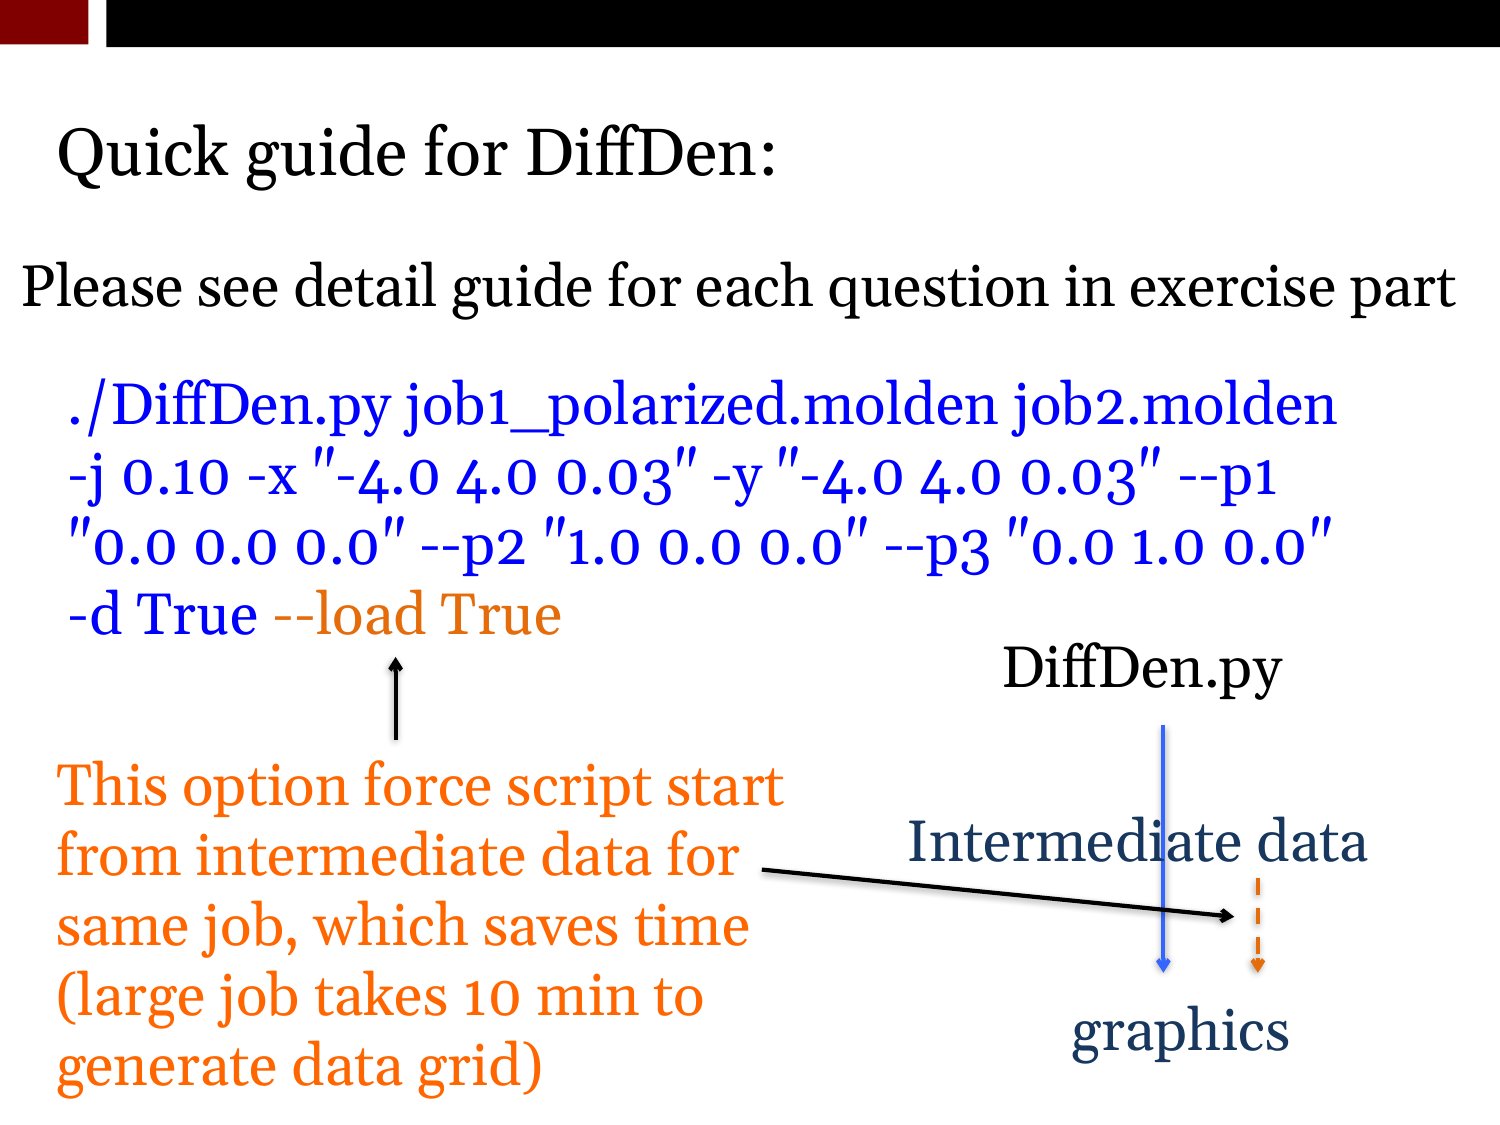

Quick guide for DiffDen:
Please see detail guide for each question in exercise part
S
./DiffDen.py job1_polarized.molden job2.molden -j 0.10 -x "-4.0 4.0 0.03" -y "-4.0 4.0 0.03" --p1 "0.0 0.0 0.0" --p2 "1.0 0.0 0.0" --p3 "0.0 1.0 0.0" -d True --load True
DiffDen.py
This option force script start from intermediate data for same job, which saves time (large job takes 10 min to generate data grid)
Intermediate data
graphics